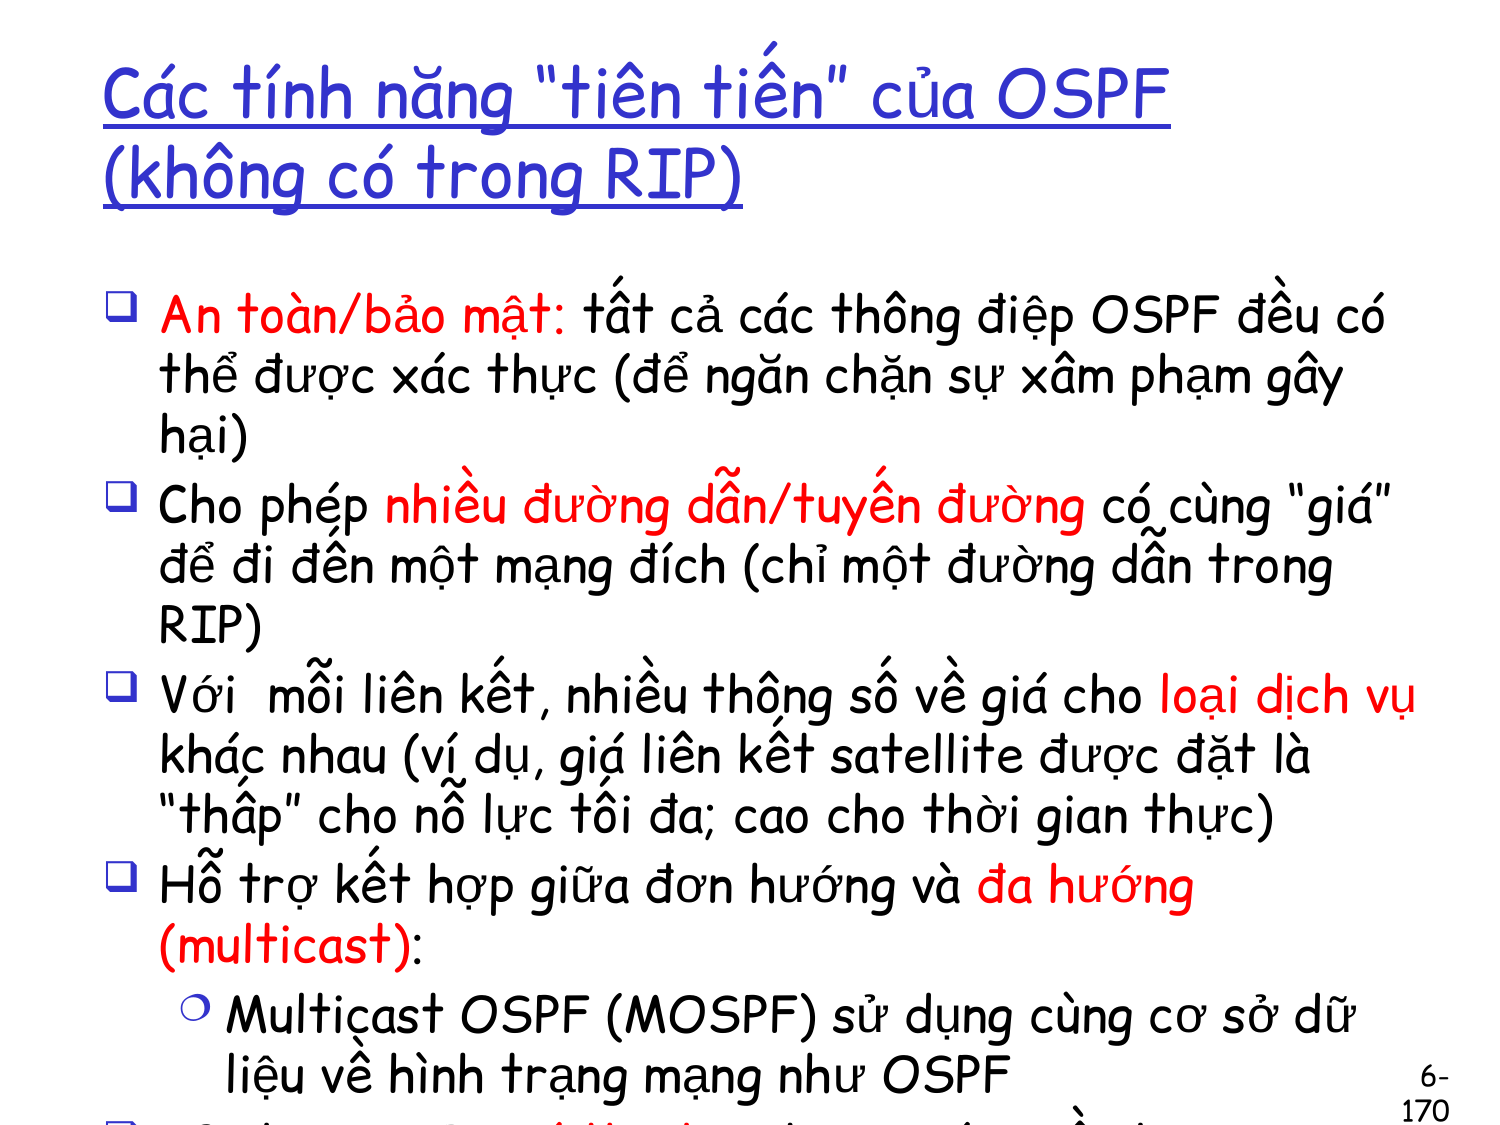

# Các tính năng “tiên tiến” của OSPF (không có trong RIP)
An toàn/bảo mật: tất cả các thông điệp OSPF đều có thể được xác thực (để ngăn chặn sự xâm phạm gây hại)
Cho phép nhiều đường dẫn/tuyến đường có cùng “giá” để đi đến một mạng đích (chỉ một đường dẫn trong RIP)
Với  mỗi liên kết, nhiều thông số về giá cho loại dịch vụ khác nhau (ví dụ, giá liên kết satellite được đặt là “thấp” cho nỗ lực tối đa; cao cho thời gian thực)
Hỗ trợ kết hợp giữa đơn hướng và đa hướng (multicast):
Multicast OSPF (MOSPF) sử dụng cùng cơ sở dữ liệu về hình trạng mạng như OSPF
Sử dụng OSPF có thứ bậc trong các miền lớn.

6-170